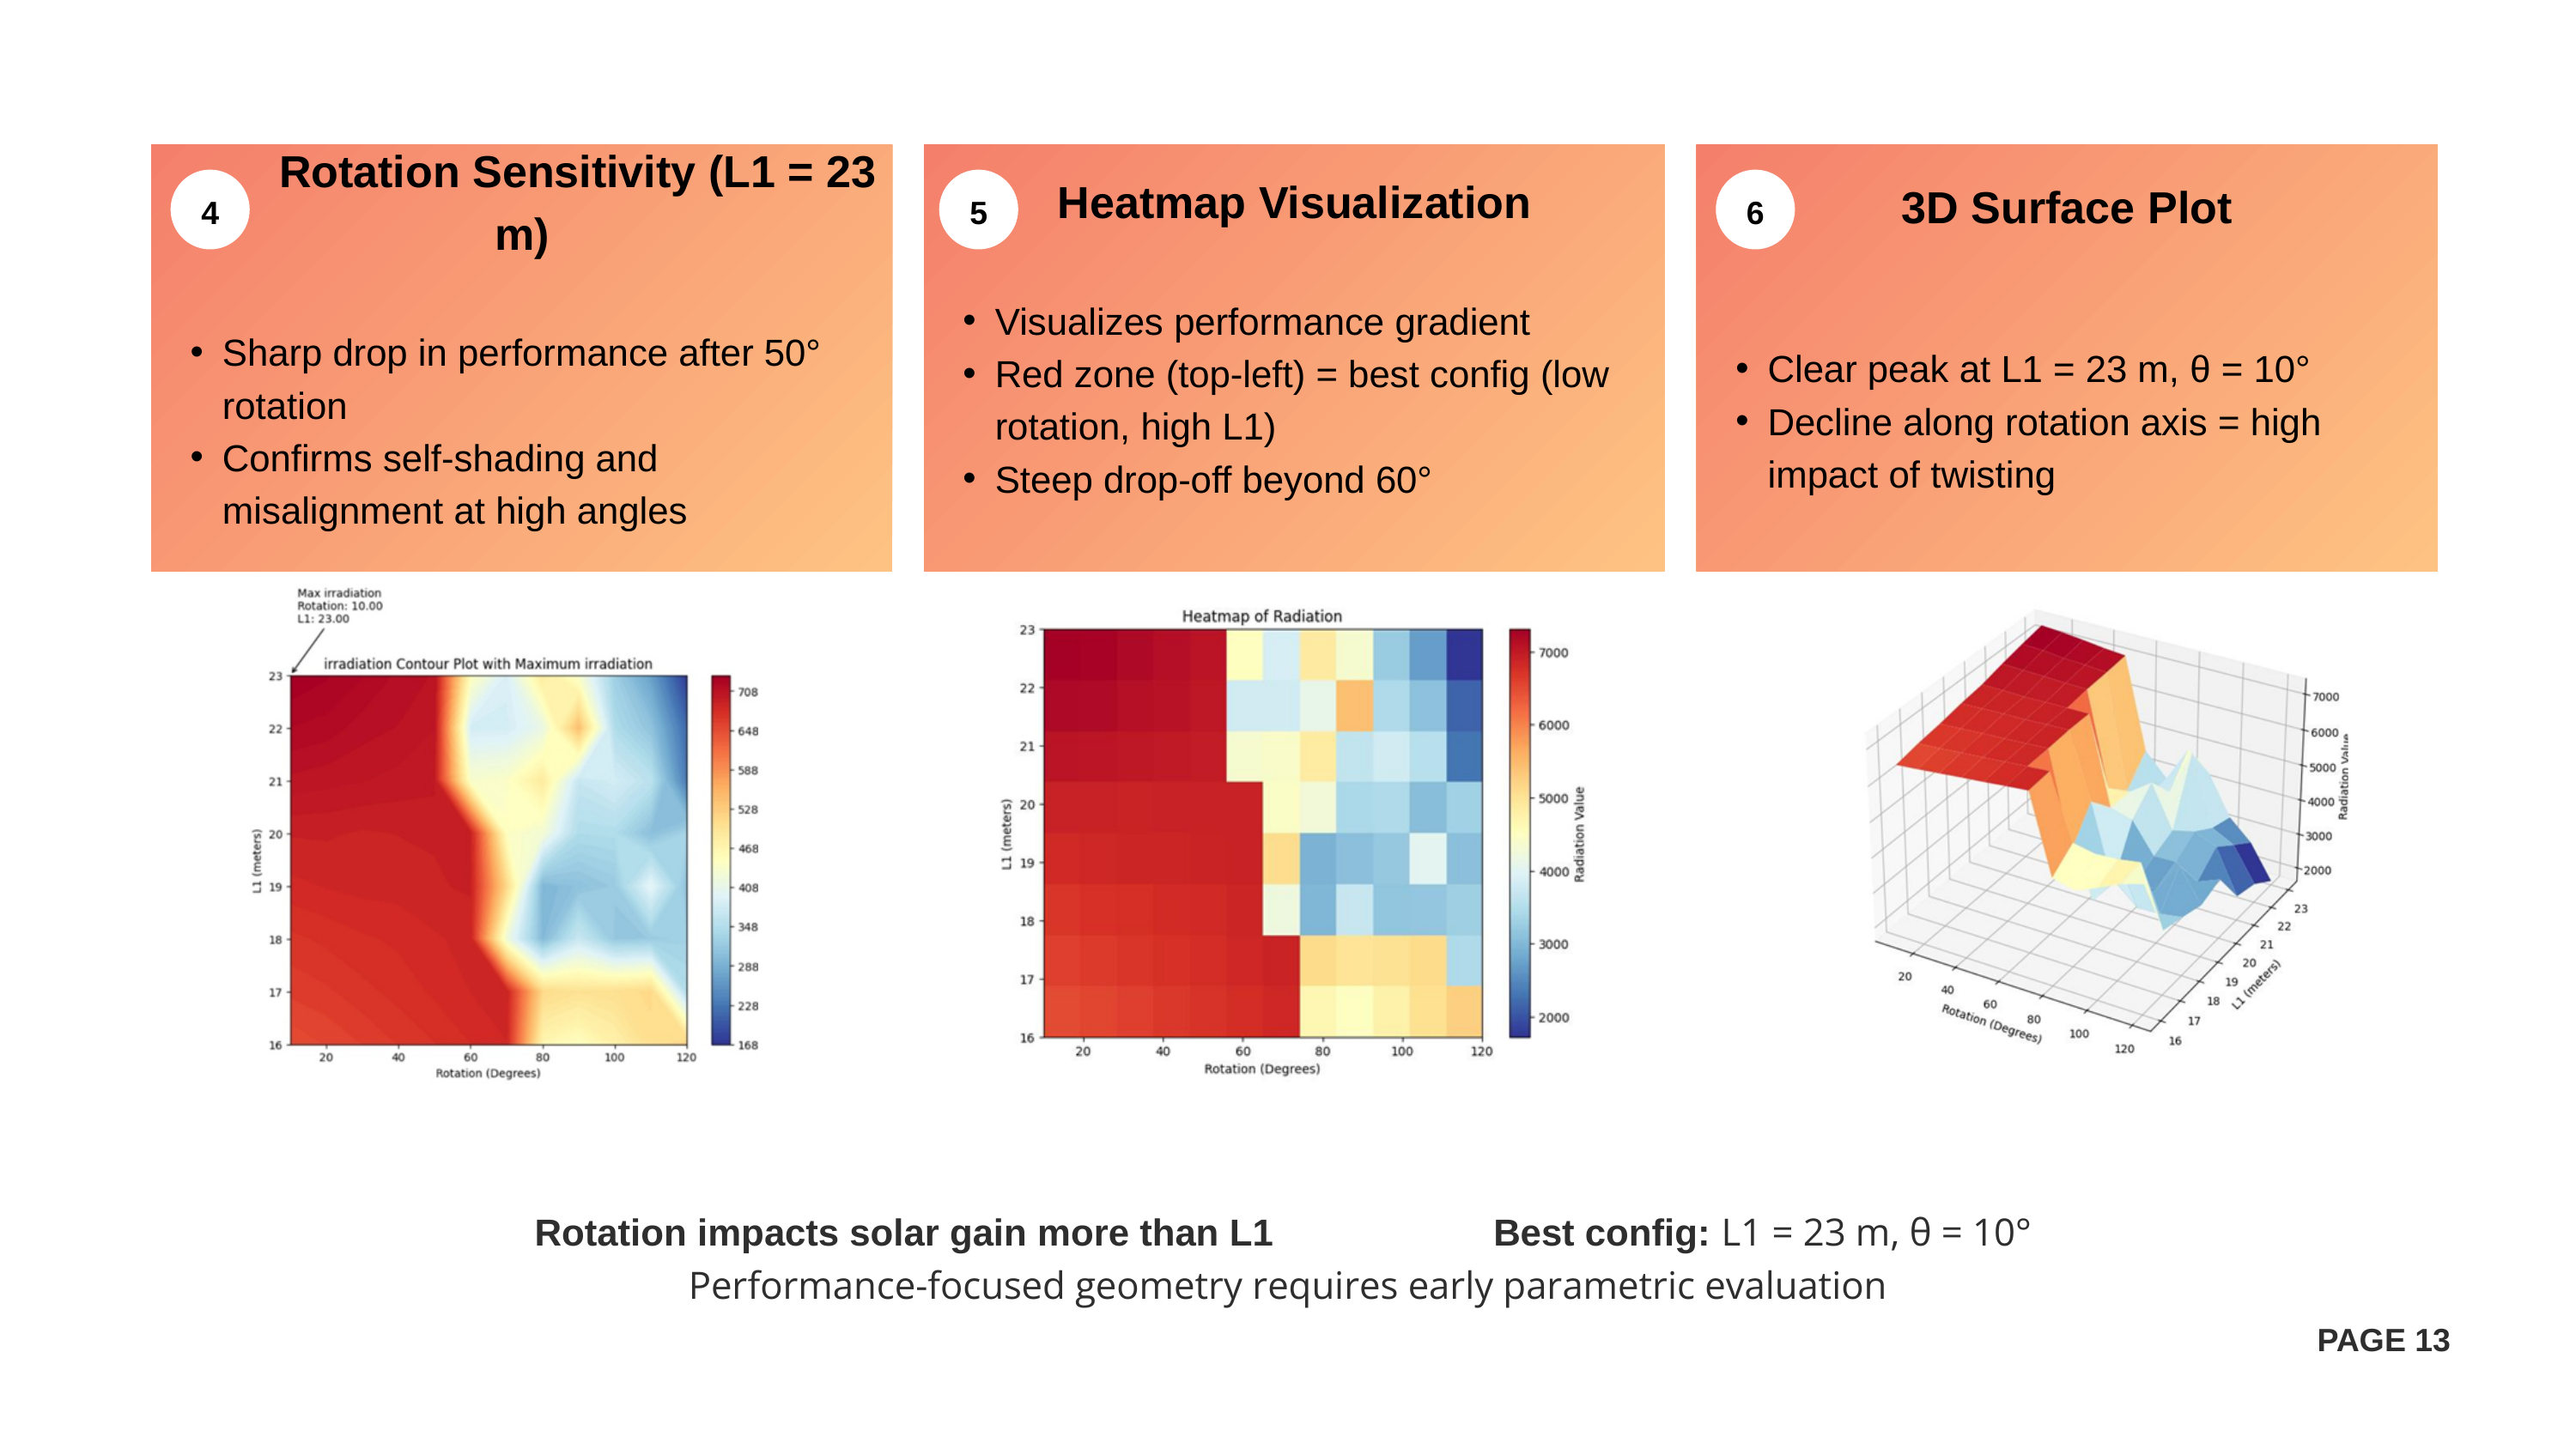

Rotation Sensitivity (L1 = 23 m)

Sharp drop in performance after 50° rotation
Confirms self-shading and misalignment at high angles

Heatmap Visualization

Visualizes performance gradient
Red zone (top-left) = best config (low rotation, high L1)
Steep drop-off beyond 60°

3D Surface Plot

Clear peak at L1 = 23 m, θ = 10°
Decline along rotation axis = high impact of twisting

4

5

6

Rotation impacts solar gain more than L1                     Best config: L1 = 23 m, θ = 10°
Performance-focused geometry requires early parametric evaluation
PAGE 13